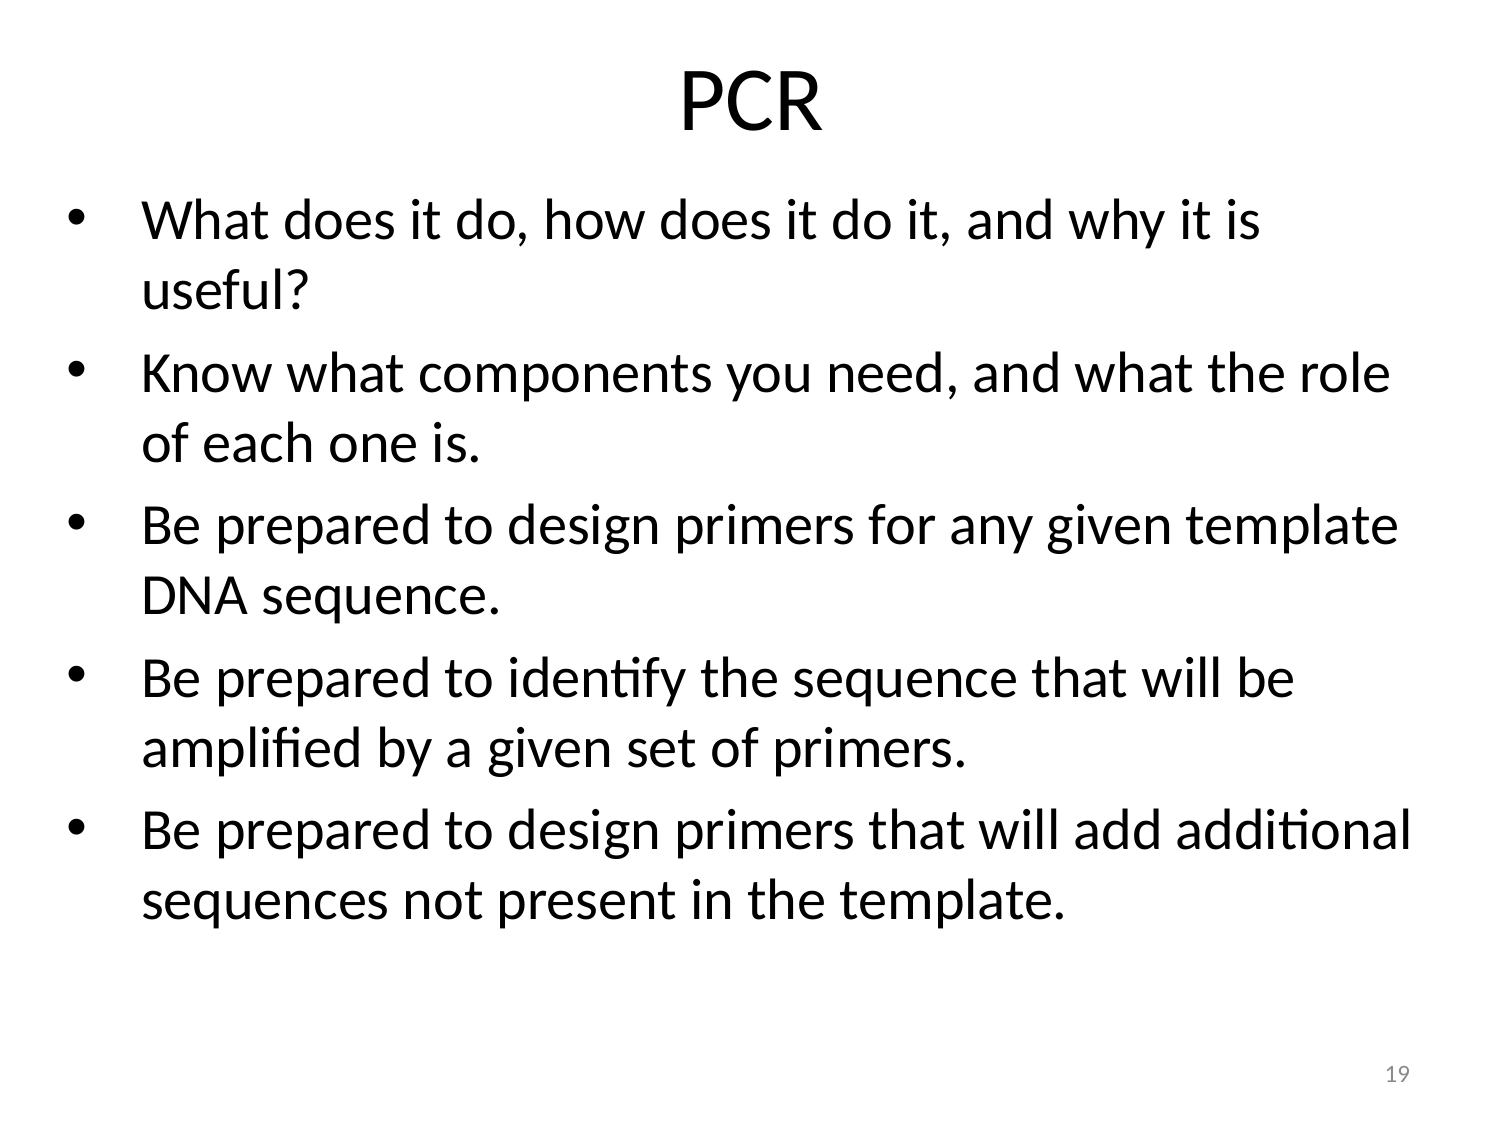

# PCR
What does it do, how does it do it, and why it is useful?
Know what components you need, and what the role of each one is.
Be prepared to design primers for any given template DNA sequence.
Be prepared to identify the sequence that will be amplified by a given set of primers.
Be prepared to design primers that will add additional sequences not present in the template.
19